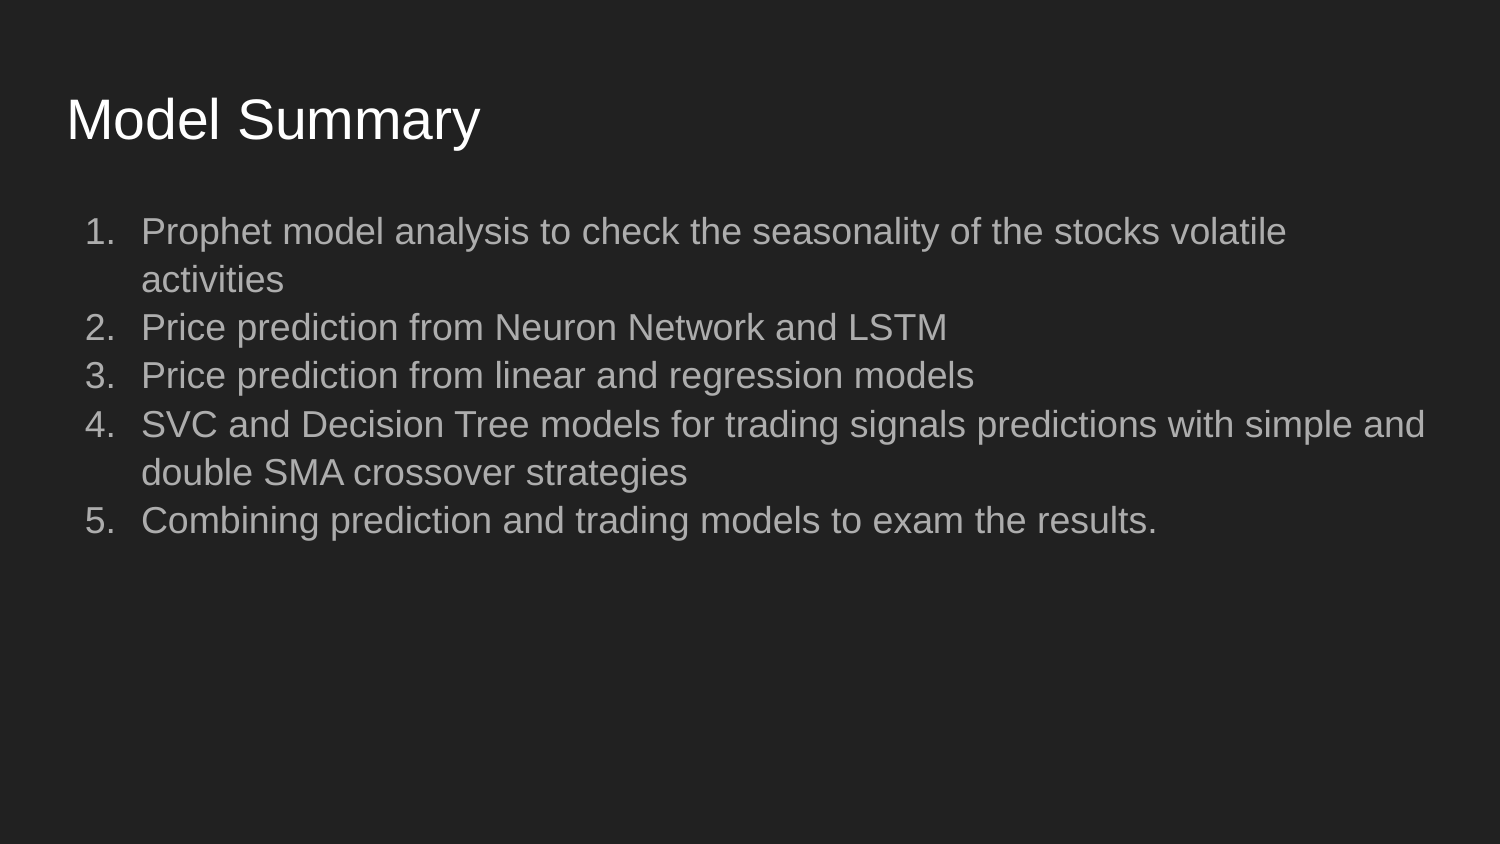

# Model Summary
Prophet model analysis to check the seasonality of the stocks volatile activities
Price prediction from Neuron Network and LSTM
Price prediction from linear and regression models
SVC and Decision Tree models for trading signals predictions with simple and double SMA crossover strategies
Combining prediction and trading models to exam the results.